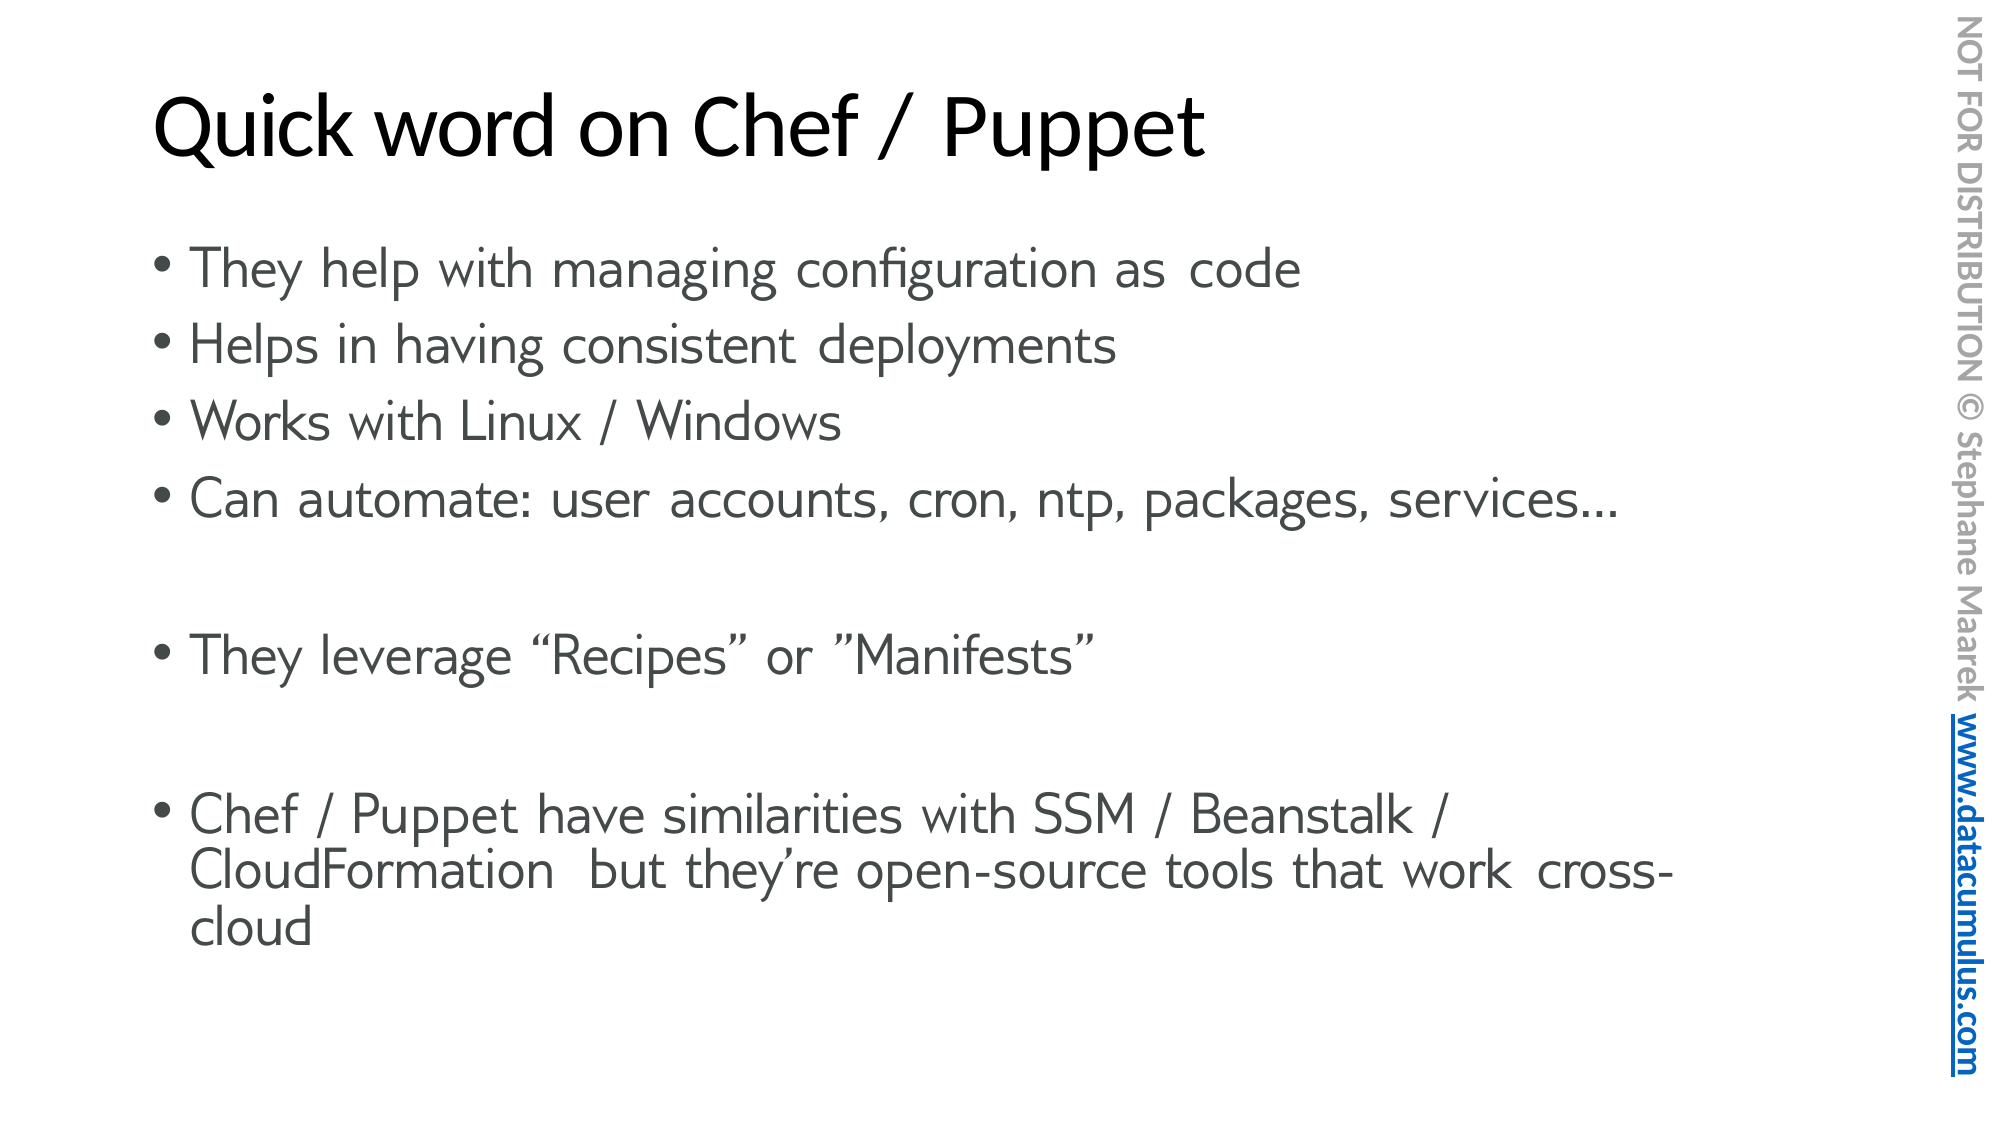

NOT FOR DISTRIBUTION © Stephane Maarek www.datacumulus.com
# Quick word on Chef / Puppet
They help with managing configuration as code
Helps in having consistent deployments
Works with Linux / Windows
Can automate: user accounts, cron, ntp, packages, services…

They leverage “Recipes” or ”Manifests”

Chef / Puppet have similarities with SSM / Beanstalk / CloudFormation  but they’re open-source tools that work cross-cloud
© Stephane Maarek